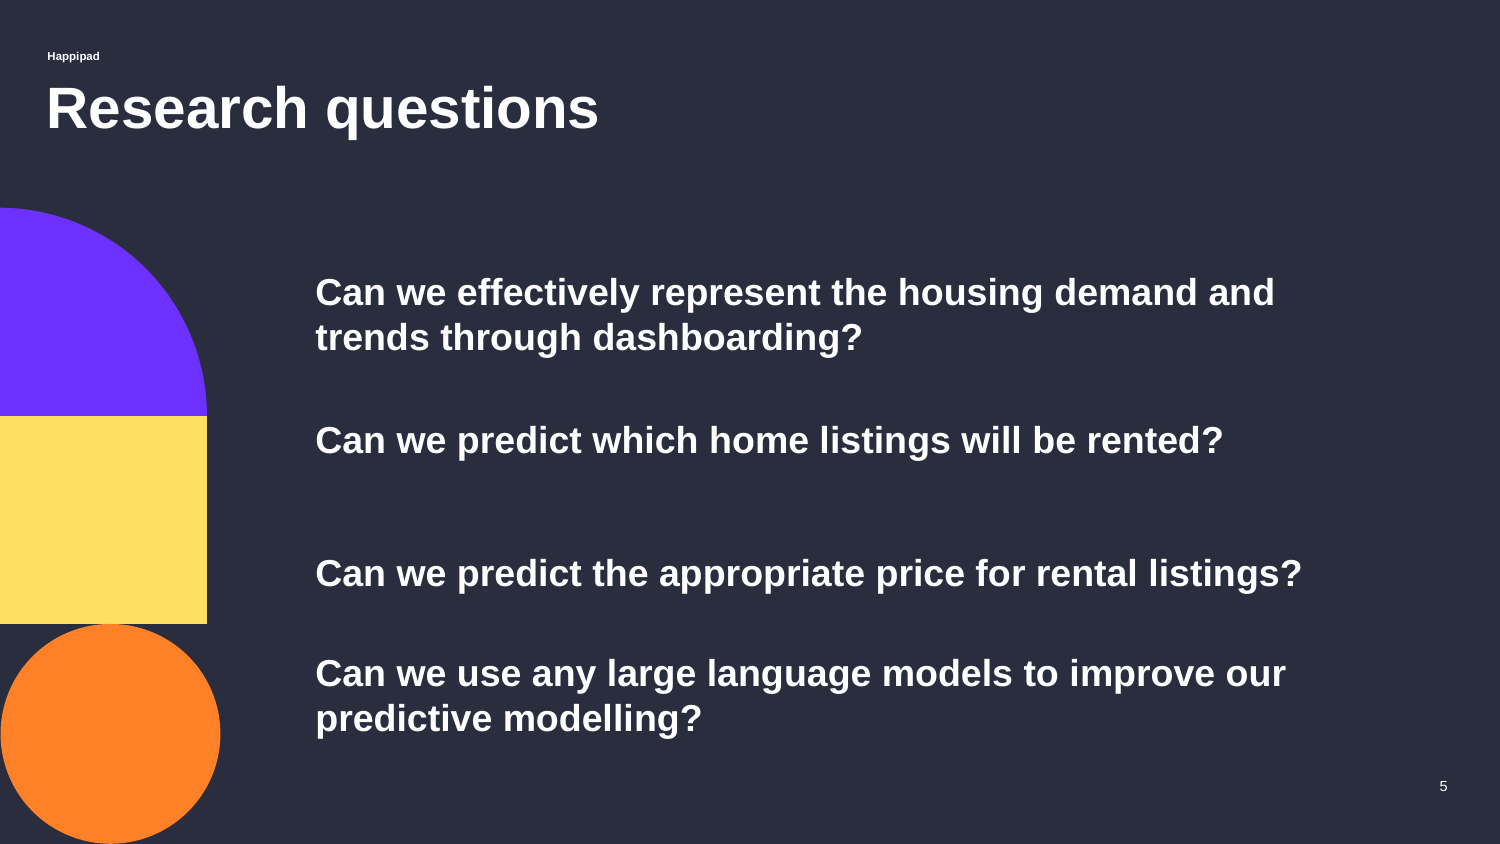

Happipad
Research questions
Can we effectively represent the housing demand and trends through dashboarding?
Can we predict which home listings will be rented?
Can we predict the appropriate price for rental listings?
Can we use any large language models to improve our predictive modelling?